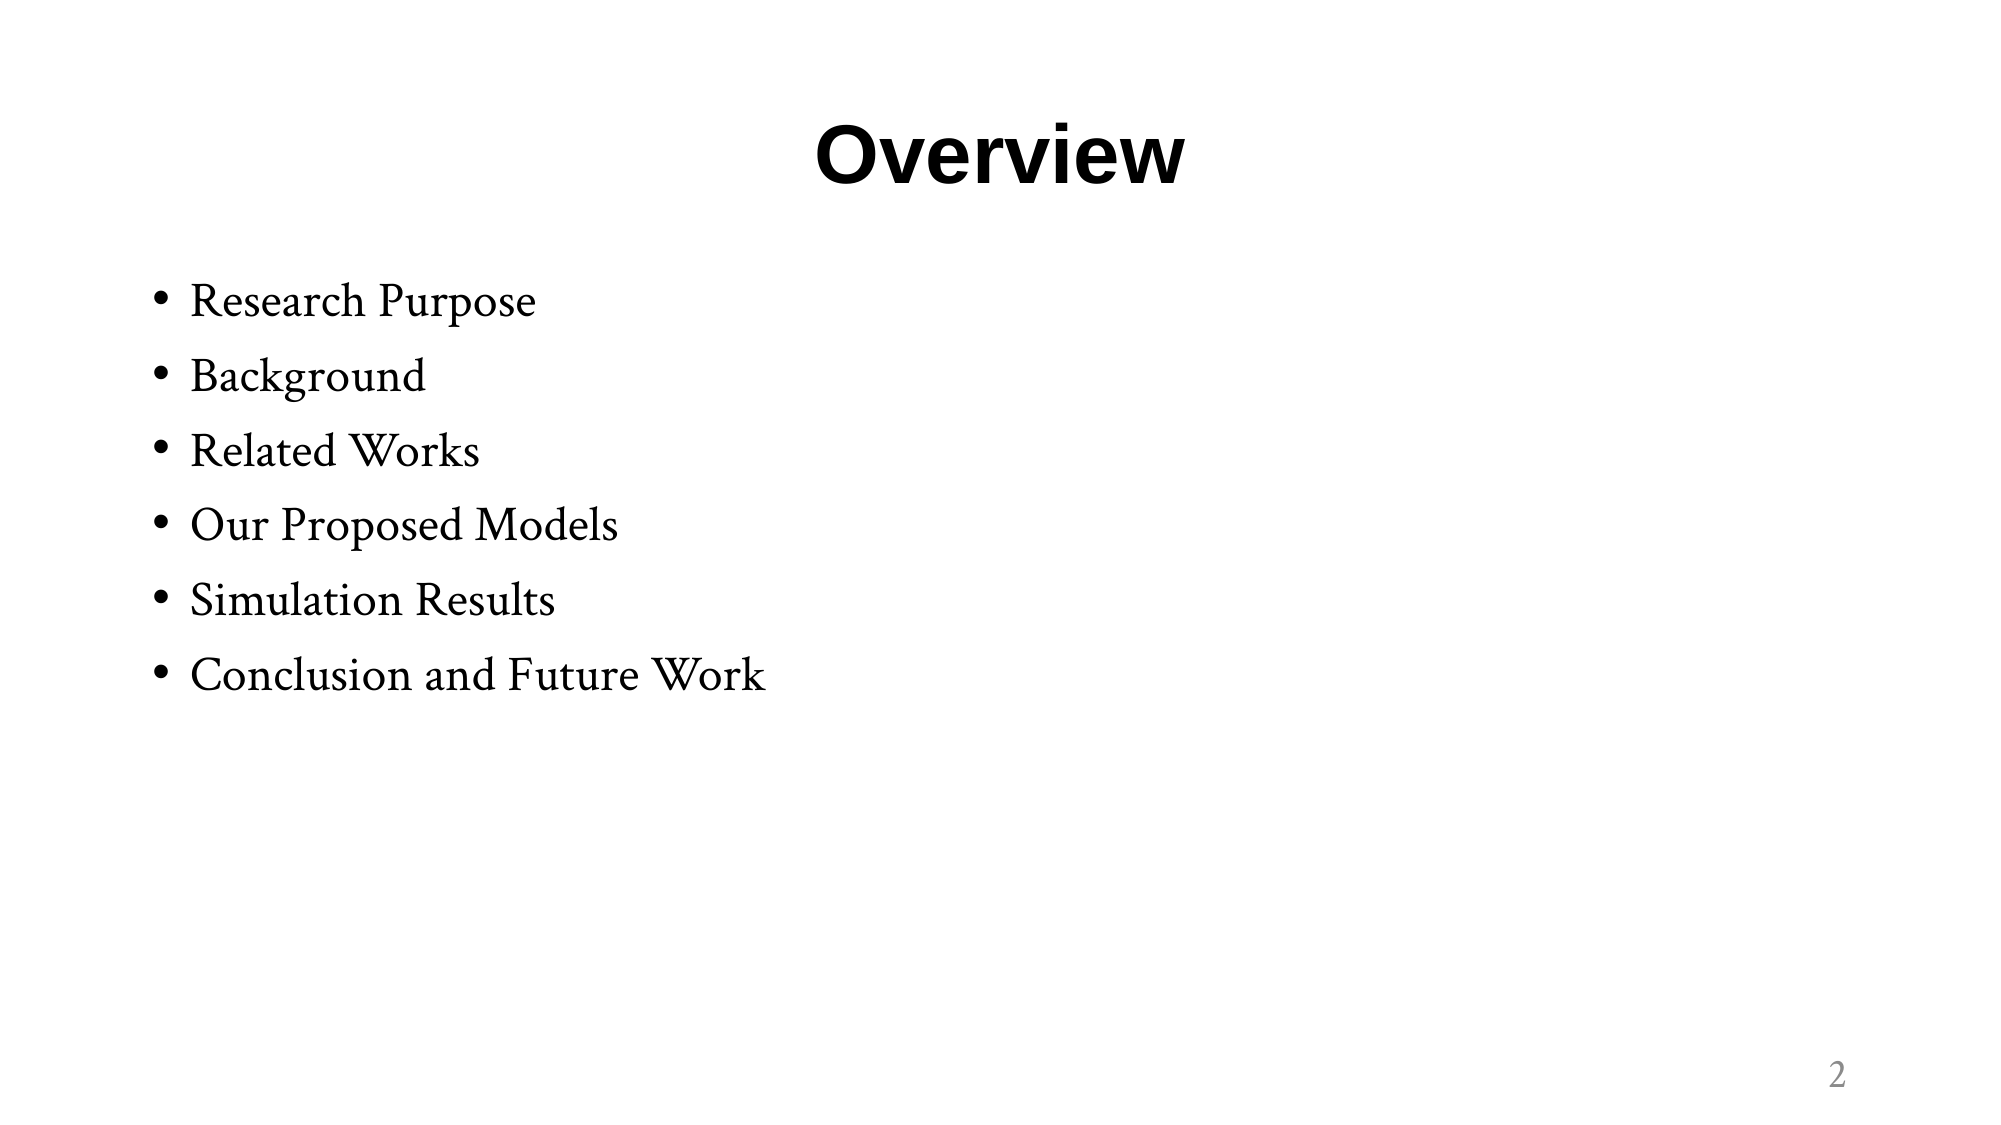

# Overview
Research Purpose
Background
Related Works
Our Proposed Models
Simulation Results
Conclusion and Future Work
2